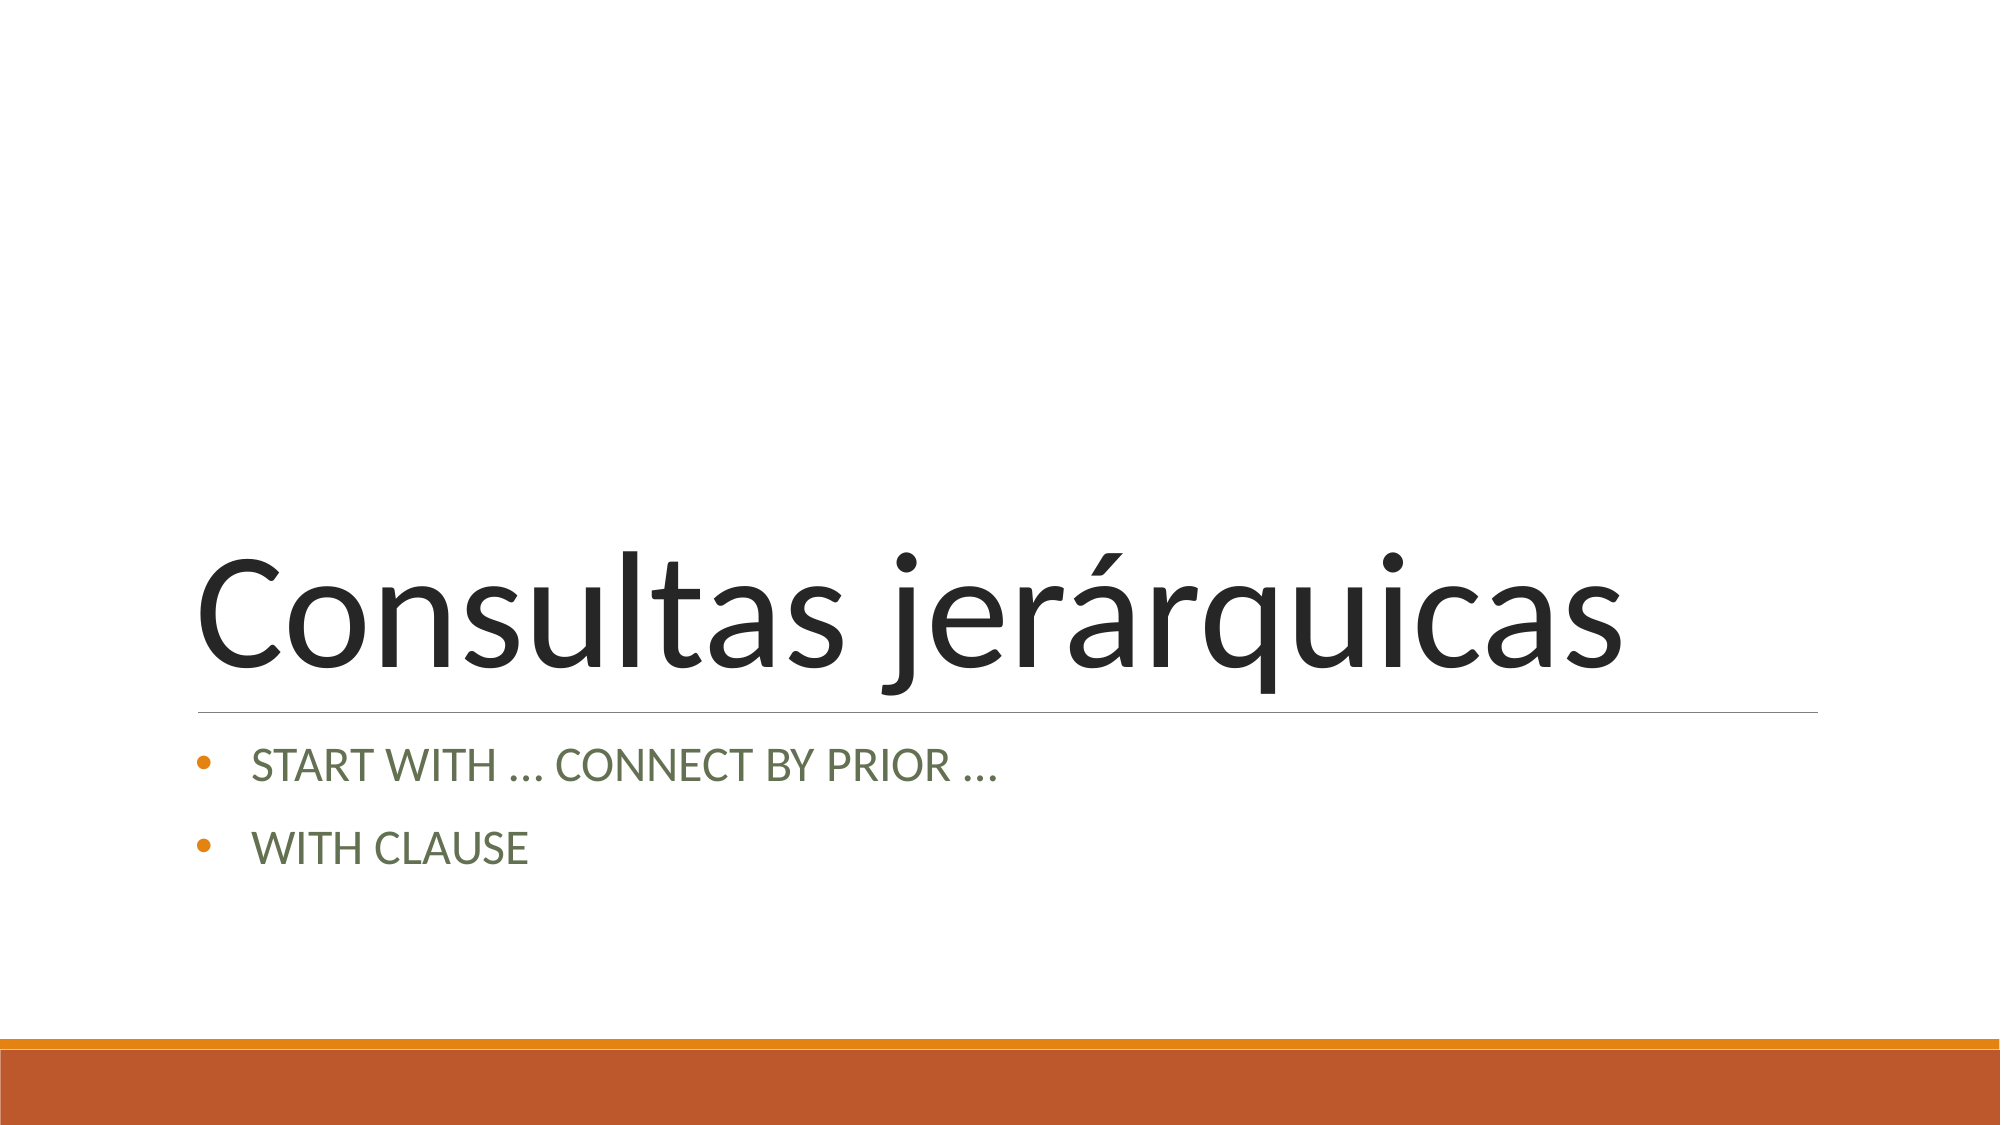

# Consultas jerárquicas
START WITH … CONNECT BY PRIOR …
WITH CLAUSE